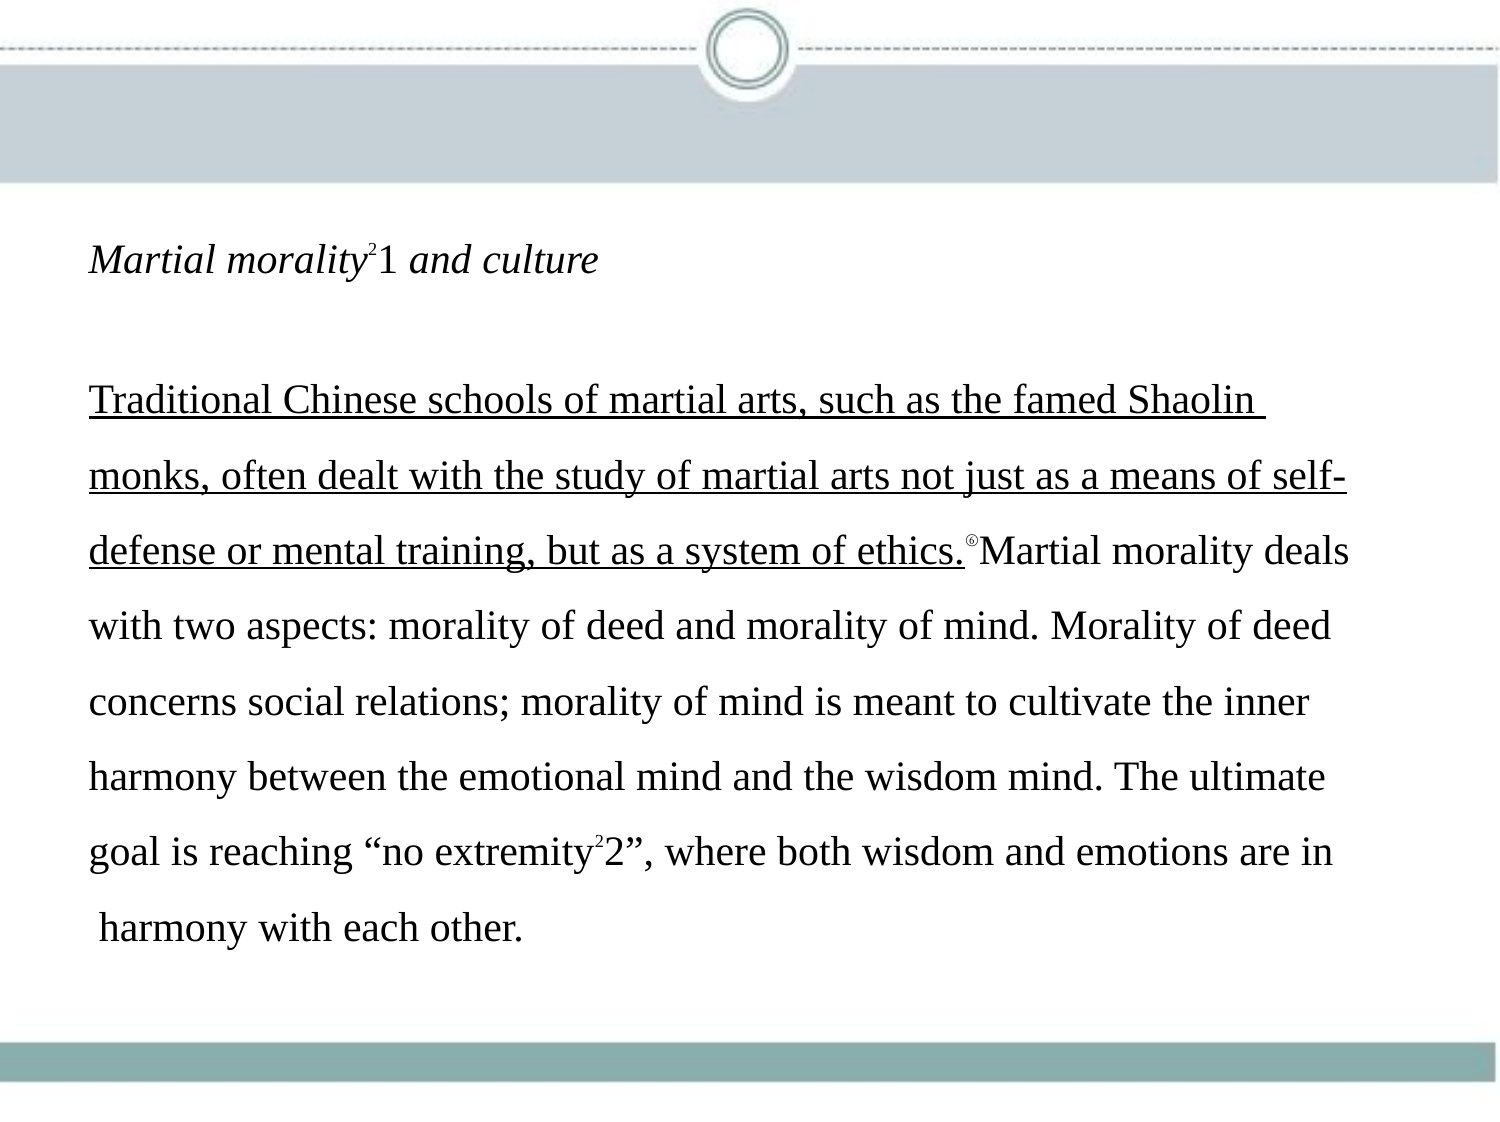

Martial morality21 and culture
Traditional Chinese schools of martial arts, such as the famed Shaolin
monks, often dealt with the study of martial arts not just as a means of self-
defense or mental training, but as a system of ethics.⑥Martial morality deals
with two aspects: morality of deed and morality of mind. Morality of deed
concerns social relations; morality of mind is meant to cultivate the inner
harmony between the emotional mind and the wisdom mind. The ultimate
goal is reaching “no extremity22”, where both wisdom and emotions are in
 harmony with each other.